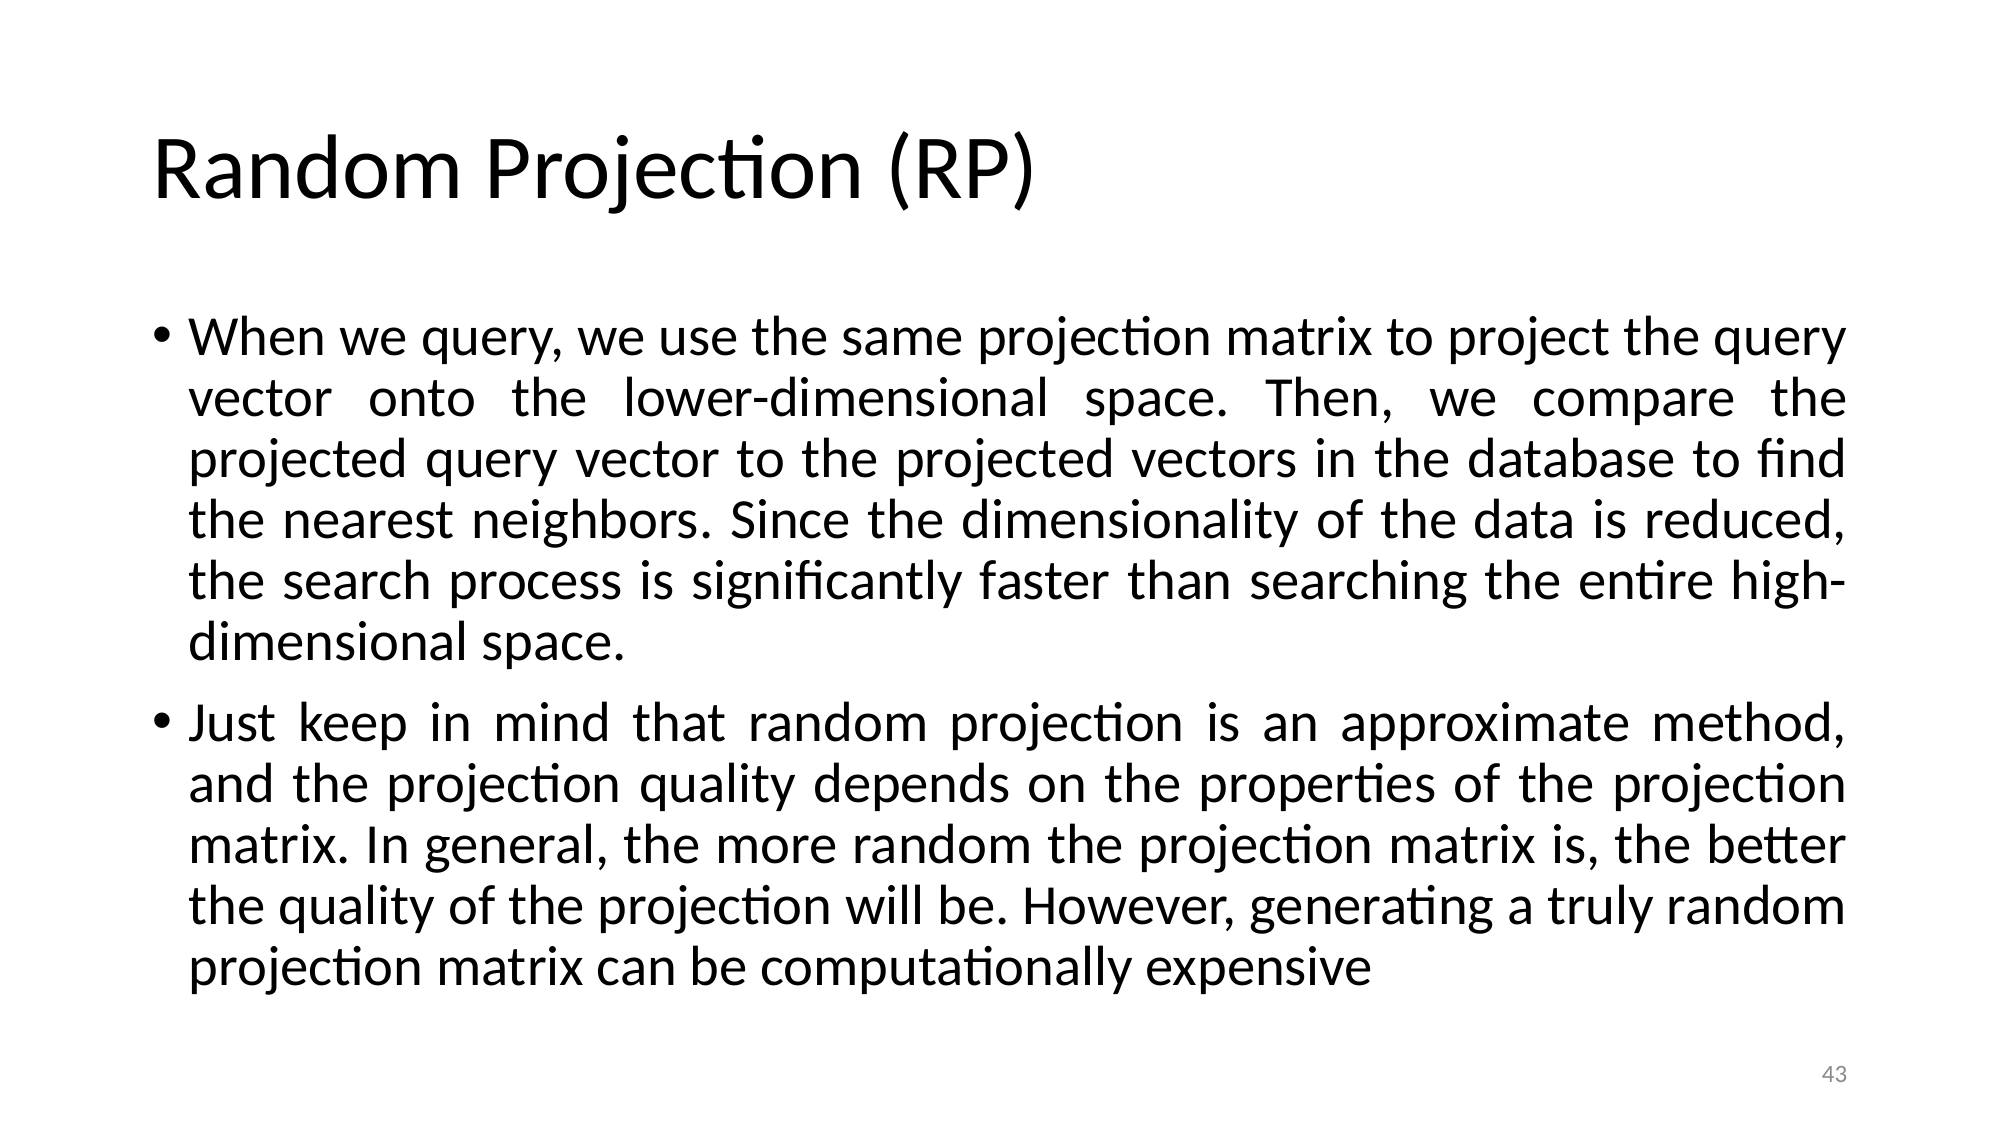

# Random Projection (RP)
When we query, we use the same projection matrix to project the query vector onto the lower-dimensional space. Then, we compare the projected query vector to the projected vectors in the database to find the nearest neighbors. Since the dimensionality of the data is reduced, the search process is significantly faster than searching the entire high-dimensional space.
Just keep in mind that random projection is an approximate method, and the projection quality depends on the properties of the projection matrix. In general, the more random the projection matrix is, the better the quality of the projection will be. However, generating a truly random projection matrix can be computationally expensive

43